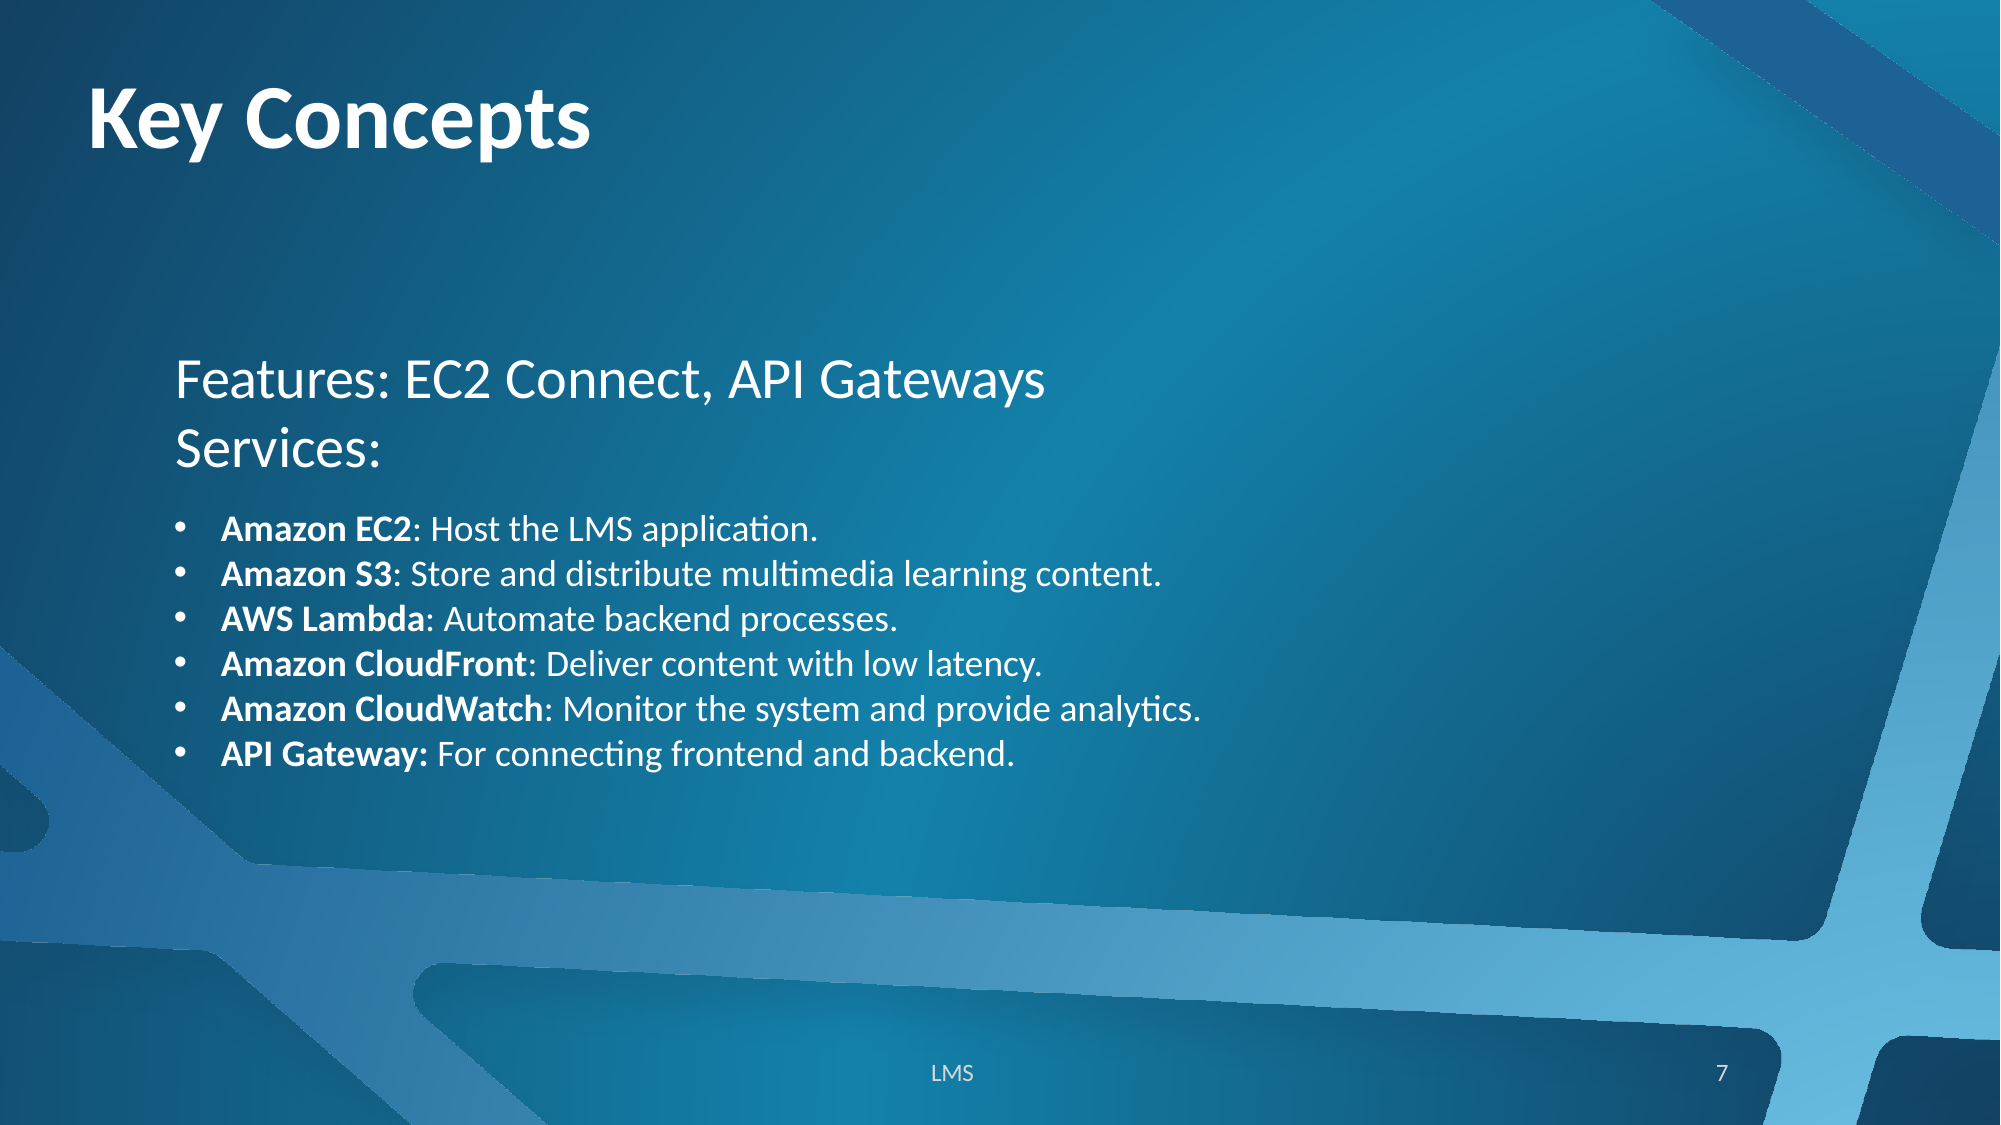

# Key Concepts
Features: EC2 Connect, API Gateways
Services:
Amazon EC2: Host the LMS application.
Amazon S3: Store and distribute multimedia learning content.
AWS Lambda: Automate backend processes.
Amazon CloudFront: Deliver content with low latency.
Amazon CloudWatch: Monitor the system and provide analytics.
API Gateway: For connecting frontend and backend.
LMS
7